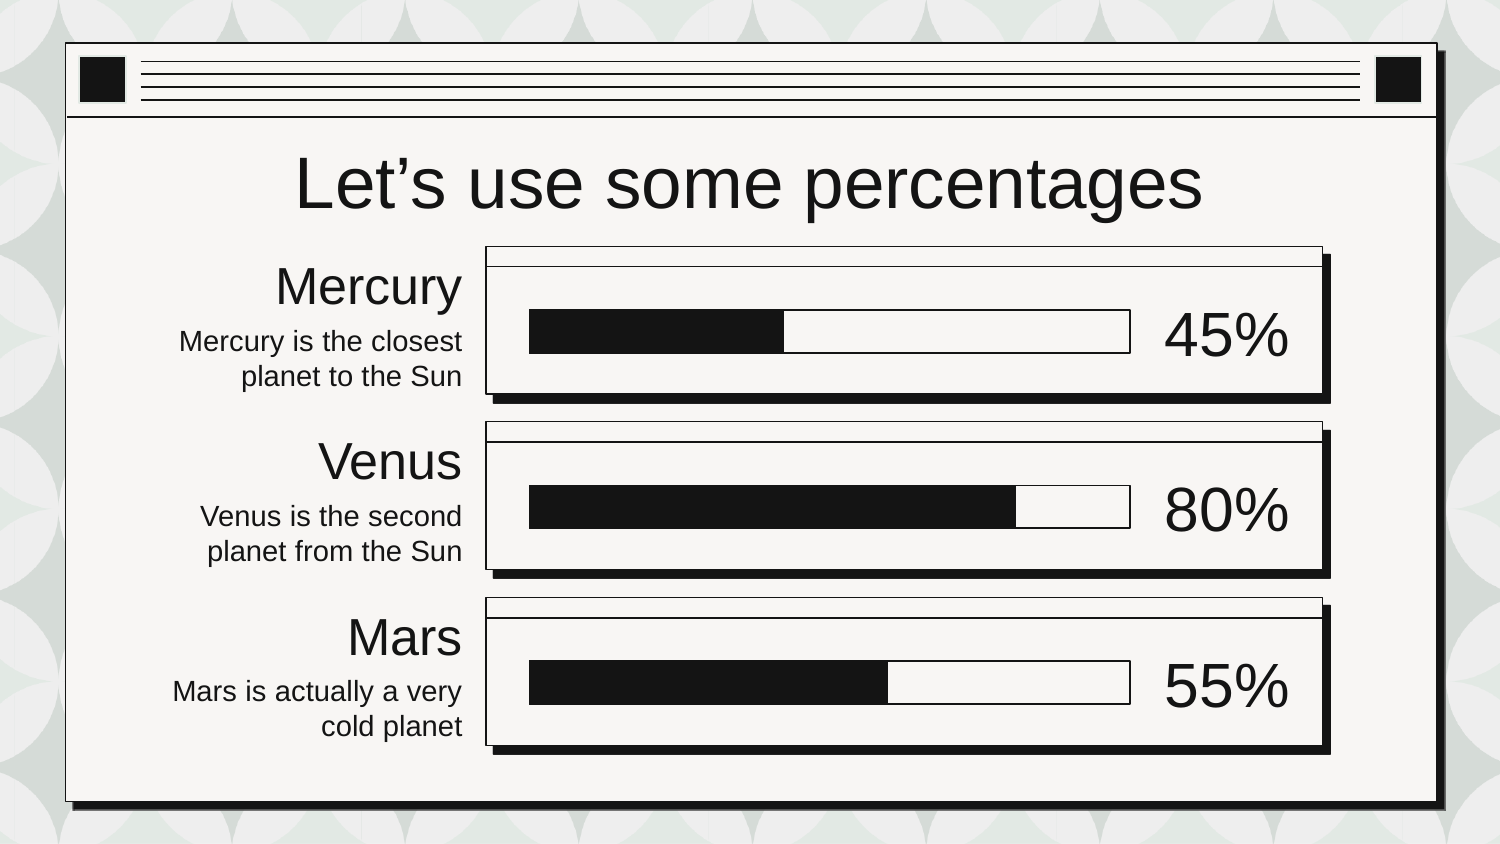

Let’s use some percentages

Mercury
# 45%

Mercury is the closest planet to the Sun

Venus
80%

Venus is the second planet from the Sun

Mars
55%

Mars is actually a very cold planet